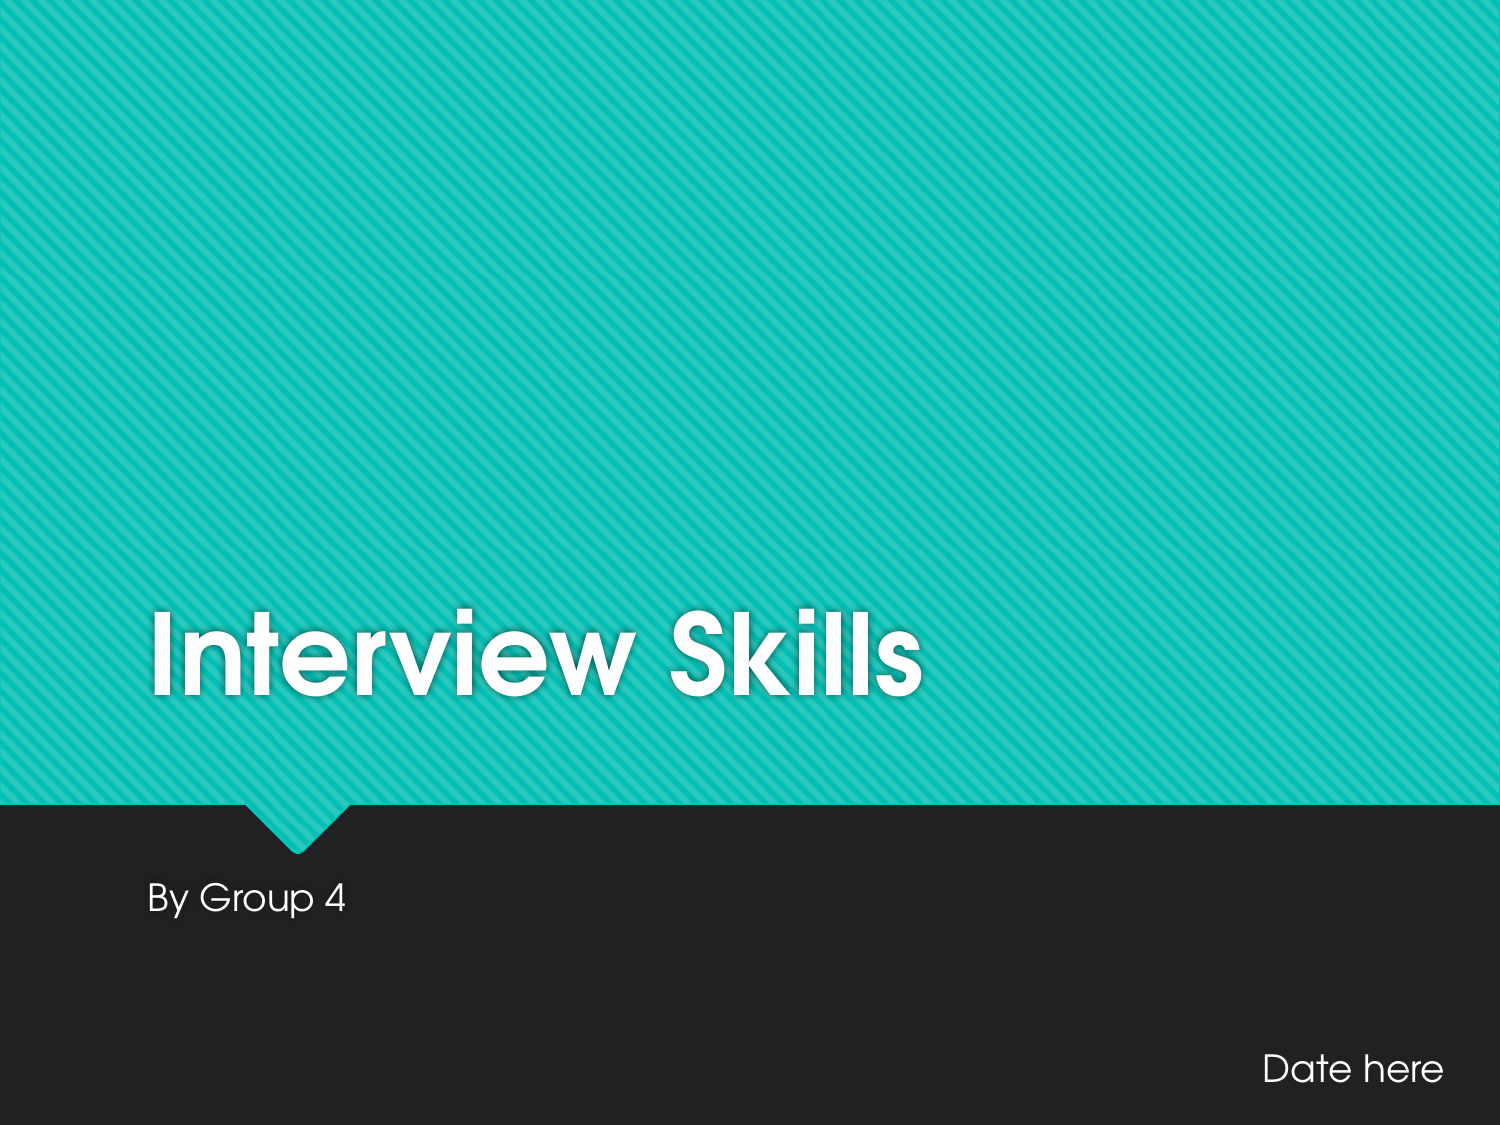

# Interview Skills
By Group 4
Date here